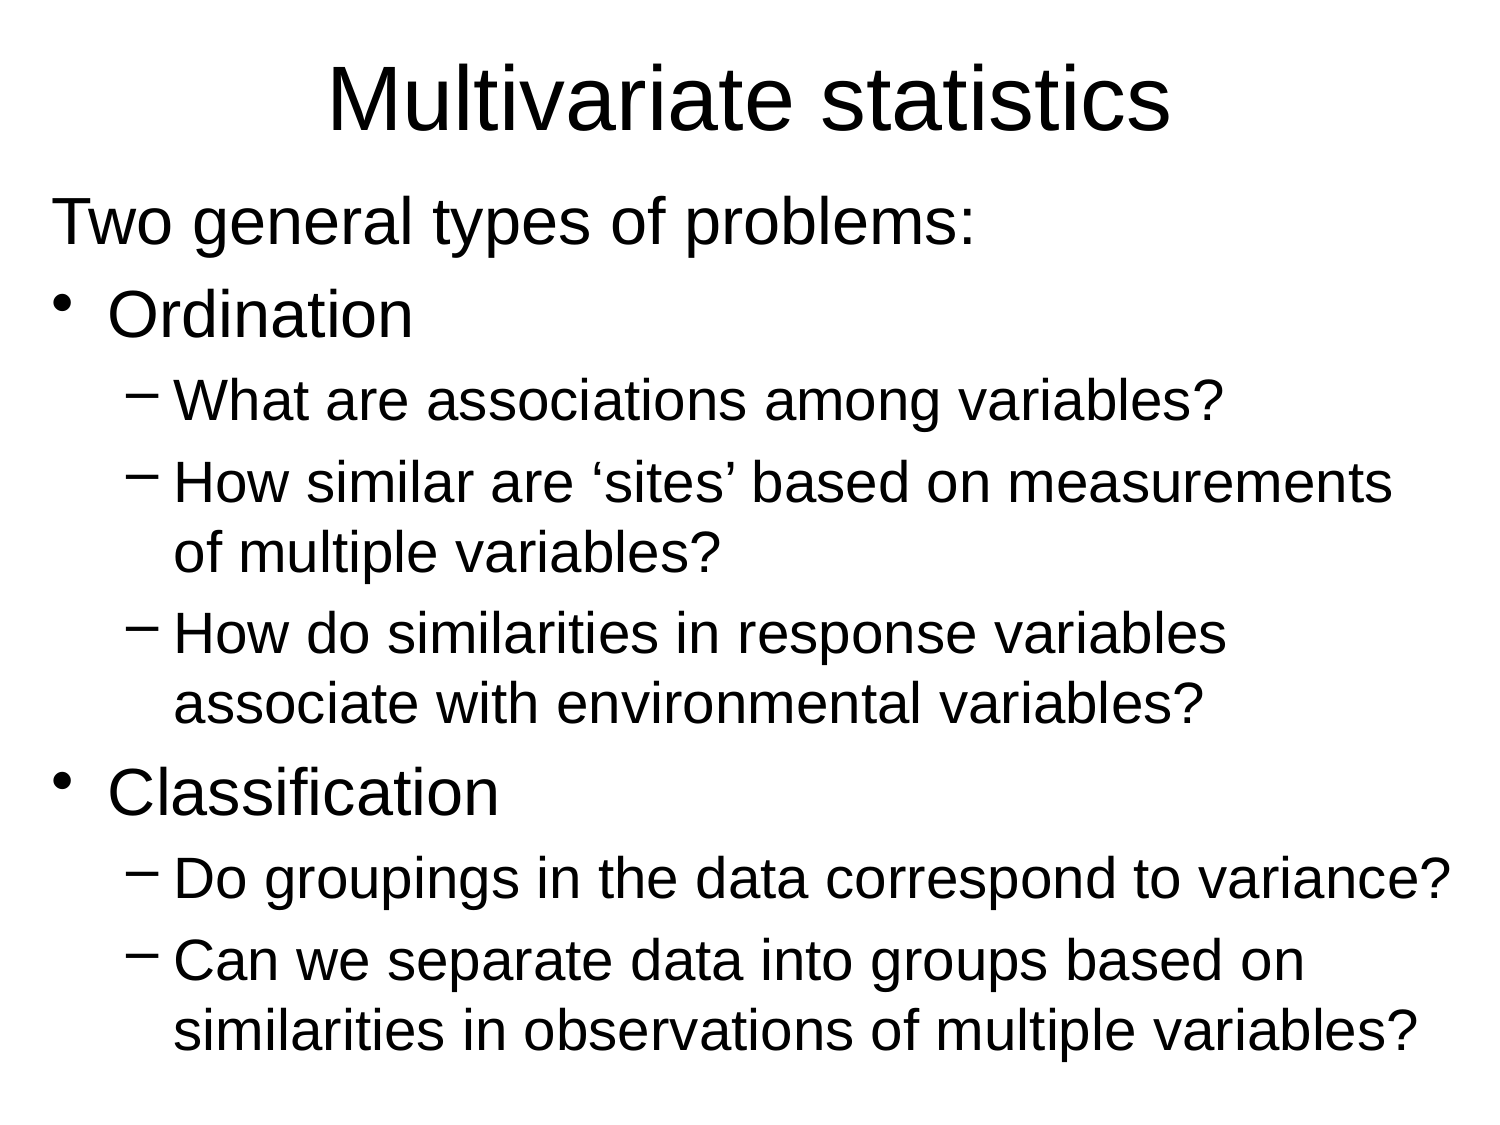

# Multivariate statistics
Two general types of problems:
Ordination
What are associations among variables?
How similar are ‘sites’ based on measurements of multiple variables?
How do similarities in response variables associate with environmental variables?
Classification
Do groupings in the data correspond to variance?
Can we separate data into groups based on similarities in observations of multiple variables?
29